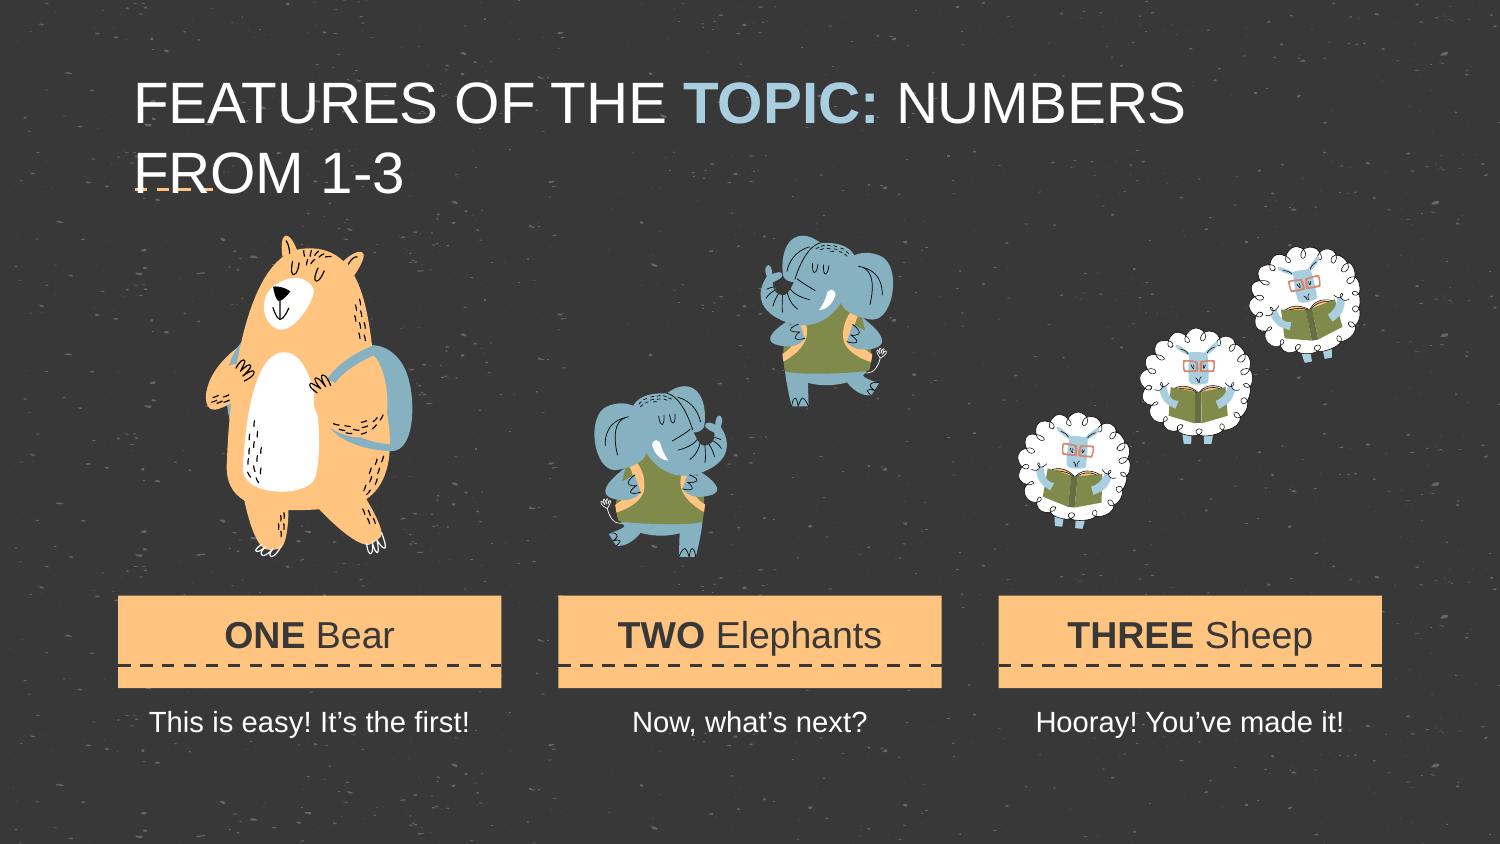

# FEATURES OF THE TOPIC: NUMBERS FROM 1-3

ONE Bear
TWO Elephants
THREE Sheep
This is easy! It’s the first!
Now, what’s next?
Hooray! You’ve made it!